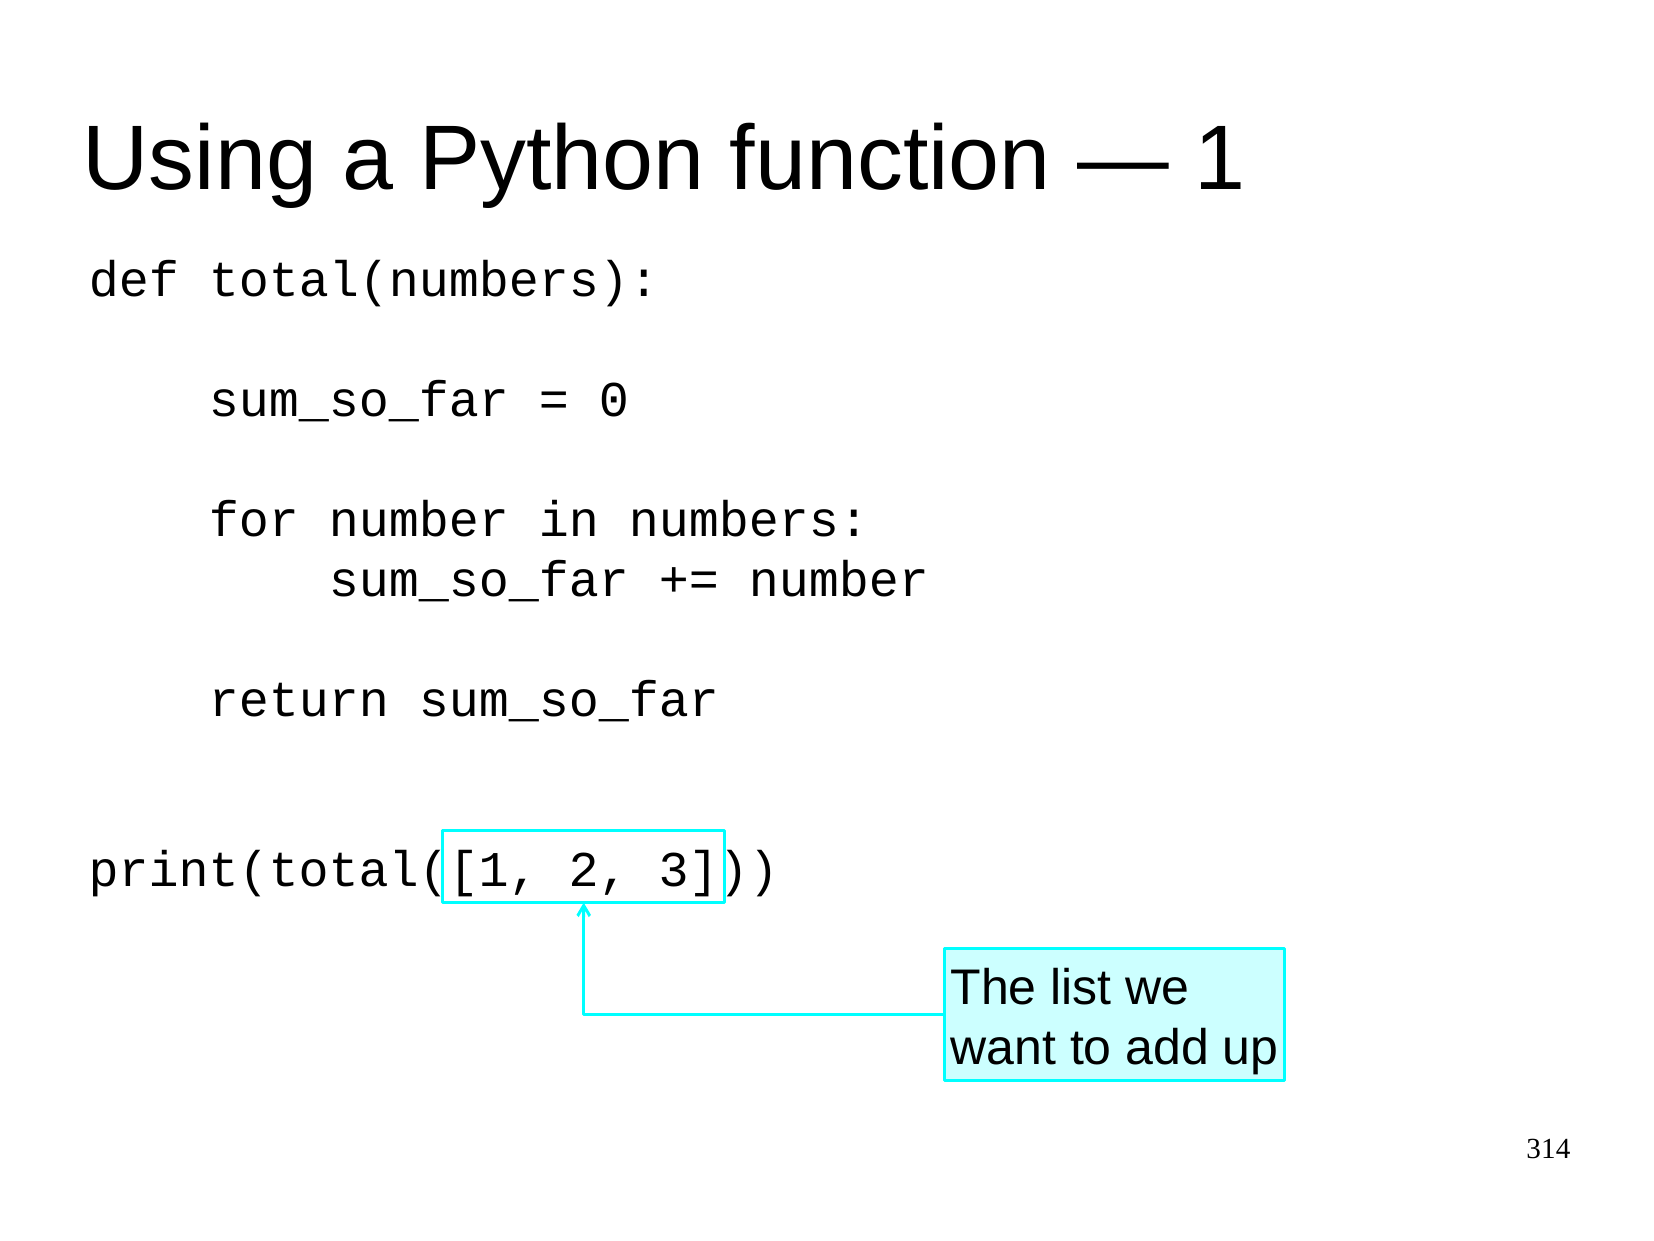

Using a Python function ― 1
def total(numbers):

    sum_so_far = 0

    for number in numbers:
        sum_so_far += number

    return sum_so_far
print(
total(
[1, 2, 3]
)
)
The list we
want to add up
314